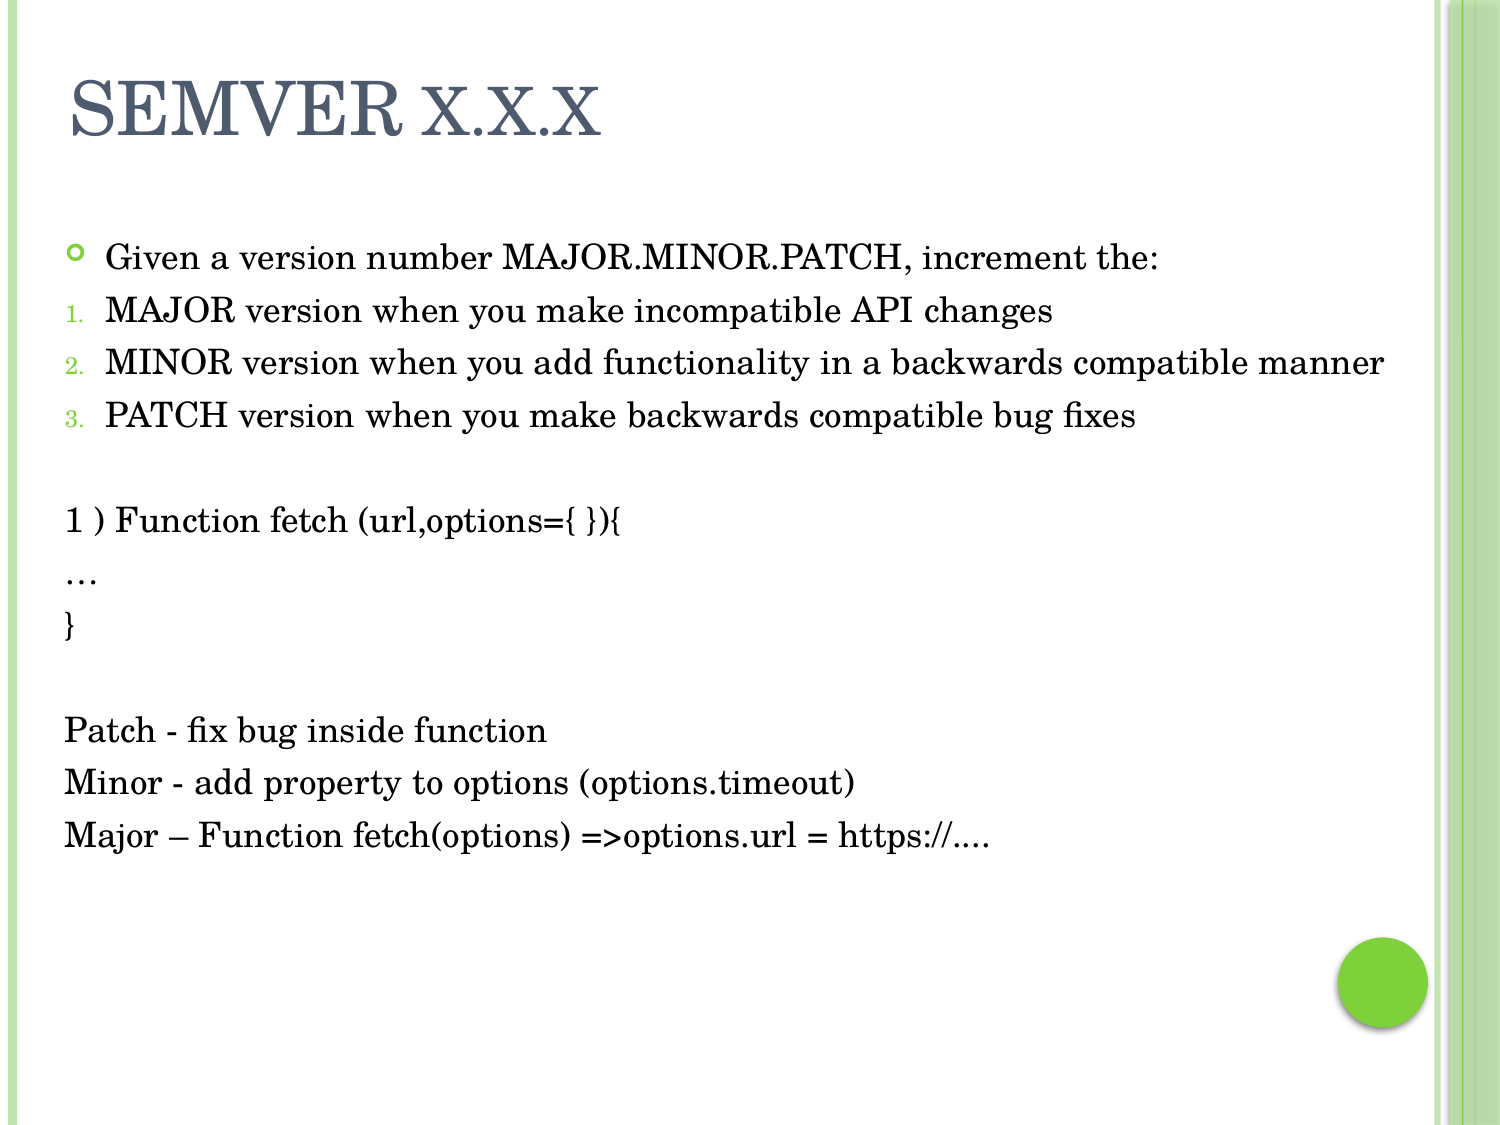

# Semver X.X.X

Given a version number MAJOR.MINOR.PATCH, increment the:
MAJOR version when you make incompatible API changes
MINOR version when you add functionality in a backwards compatible manner
PATCH version when you make backwards compatible bug fixes

1 ) Function fetch (url,options={ }){
…
}

Patch - fix bug inside function
Minor - add property to options (options.timeout)
Major – Function fetch(options) =>options.url = https://....